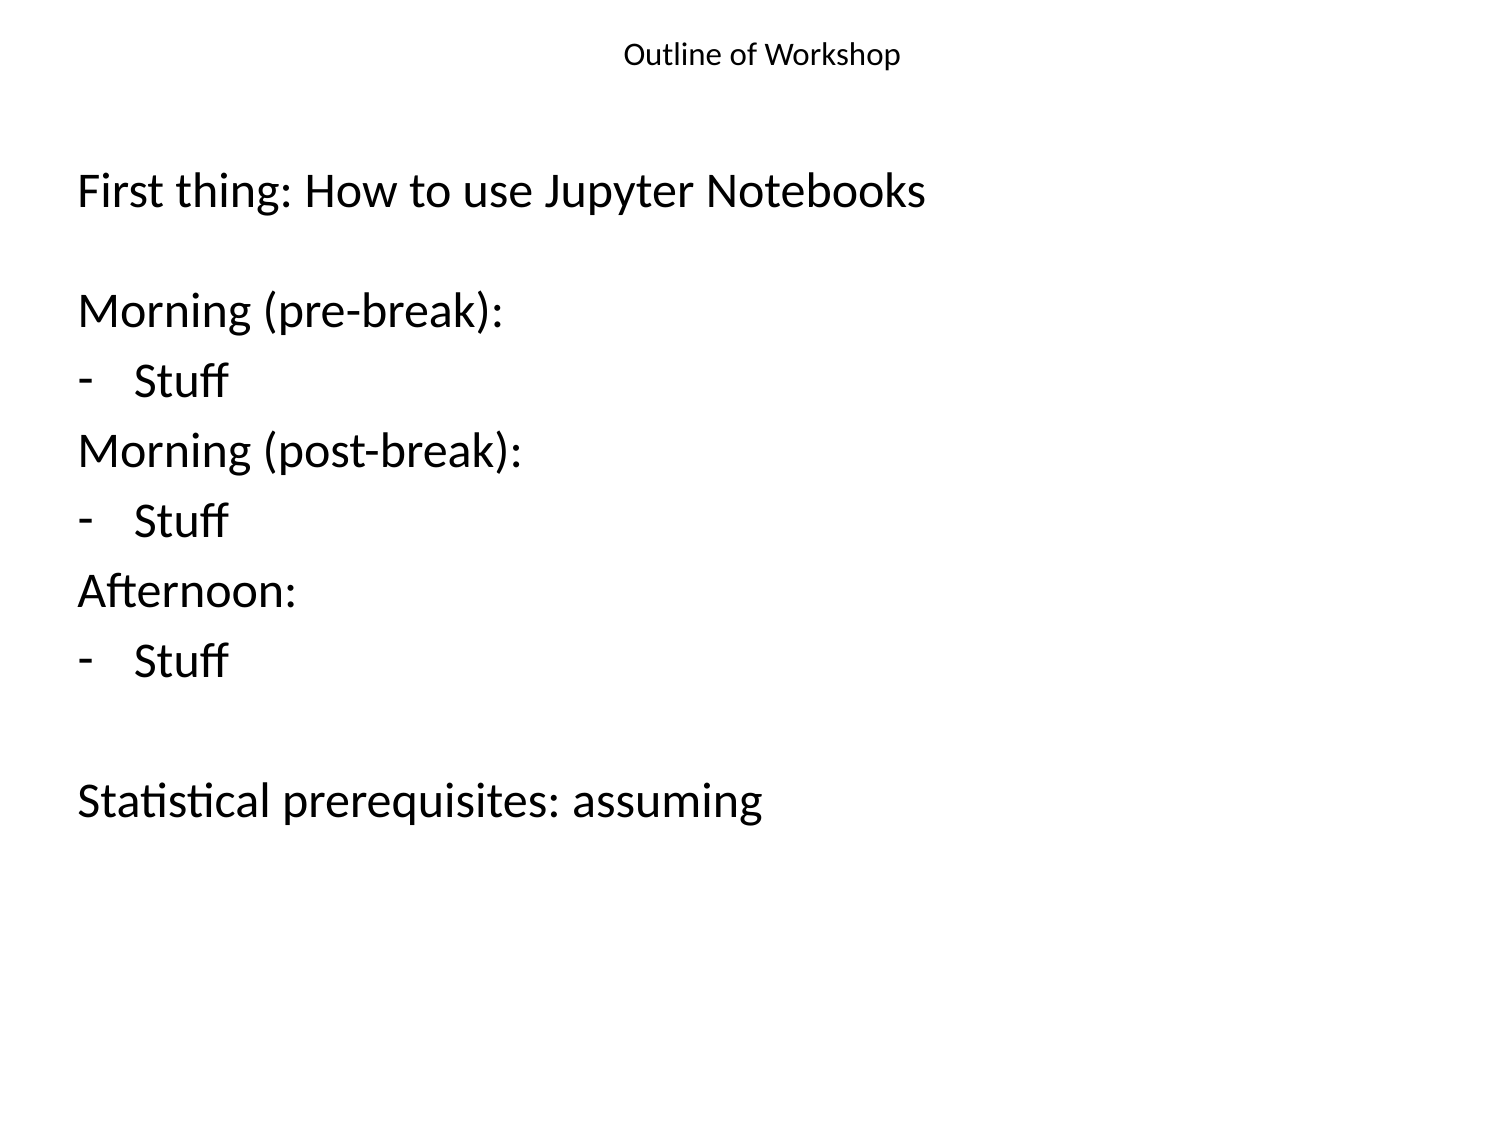

# Outline of Workshop
First thing: How to use Jupyter Notebooks
Morning (pre-break):
Stuff
Morning (post-break):
Stuff
Afternoon:
Stuff

Statistical prerequisites: assuming